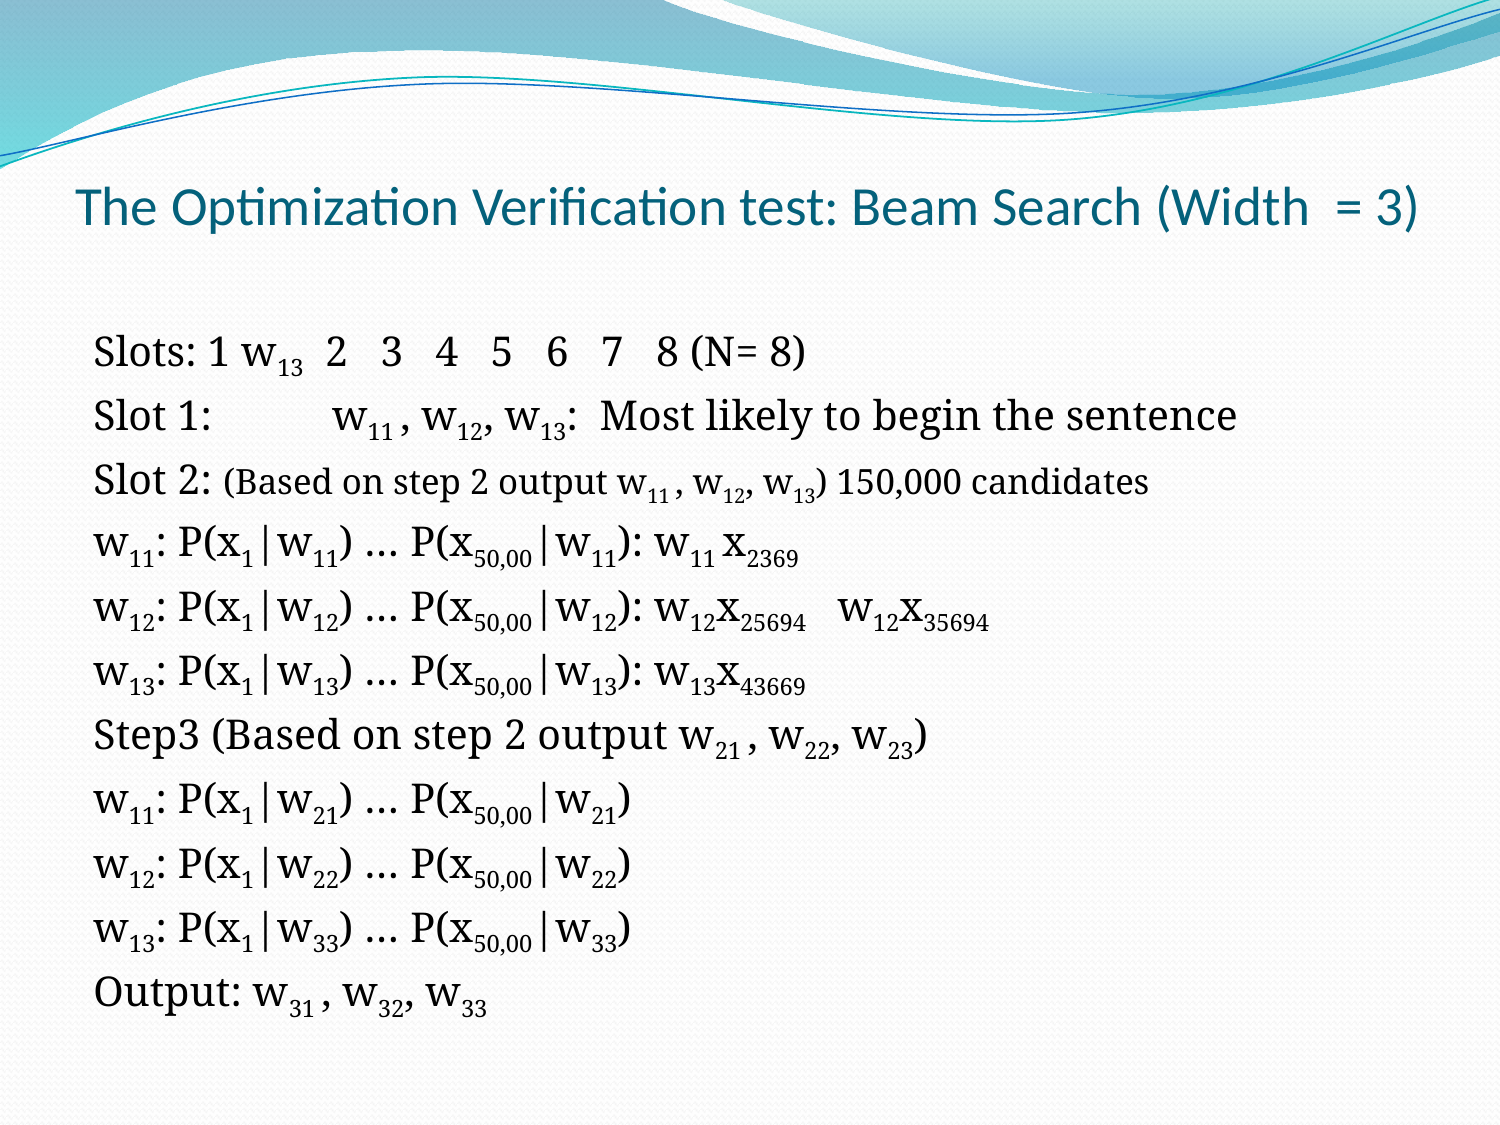

# The Optimization Verification test: Beam Search (Width  = 3)
Slots: 1 w13  2   3   4   5   6   7   8 (N= 8)
Slot 1:	 w11 , w12, w13:  Most likely to begin the sentence
Slot 2: (Based on step 2 output w11 , w12, w13) 150,000 candidates
w11: P(x1|w11) … P(x50,00|w11): w11 x2369
w12: P(x1|w12) … P(x50,00|w12): w12x25694     w12x35694
w13: P(x1|w13) … P(x50,00|w13): w13x43669
Step3 (Based on step 2 output w21 , w22, w23)
w11: P(x1|w21) … P(x50,00|w21)
w12: P(x1|w22) … P(x50,00|w22)
w13: P(x1|w33) … P(x50,00|w33)
Output: w31 , w32, w33